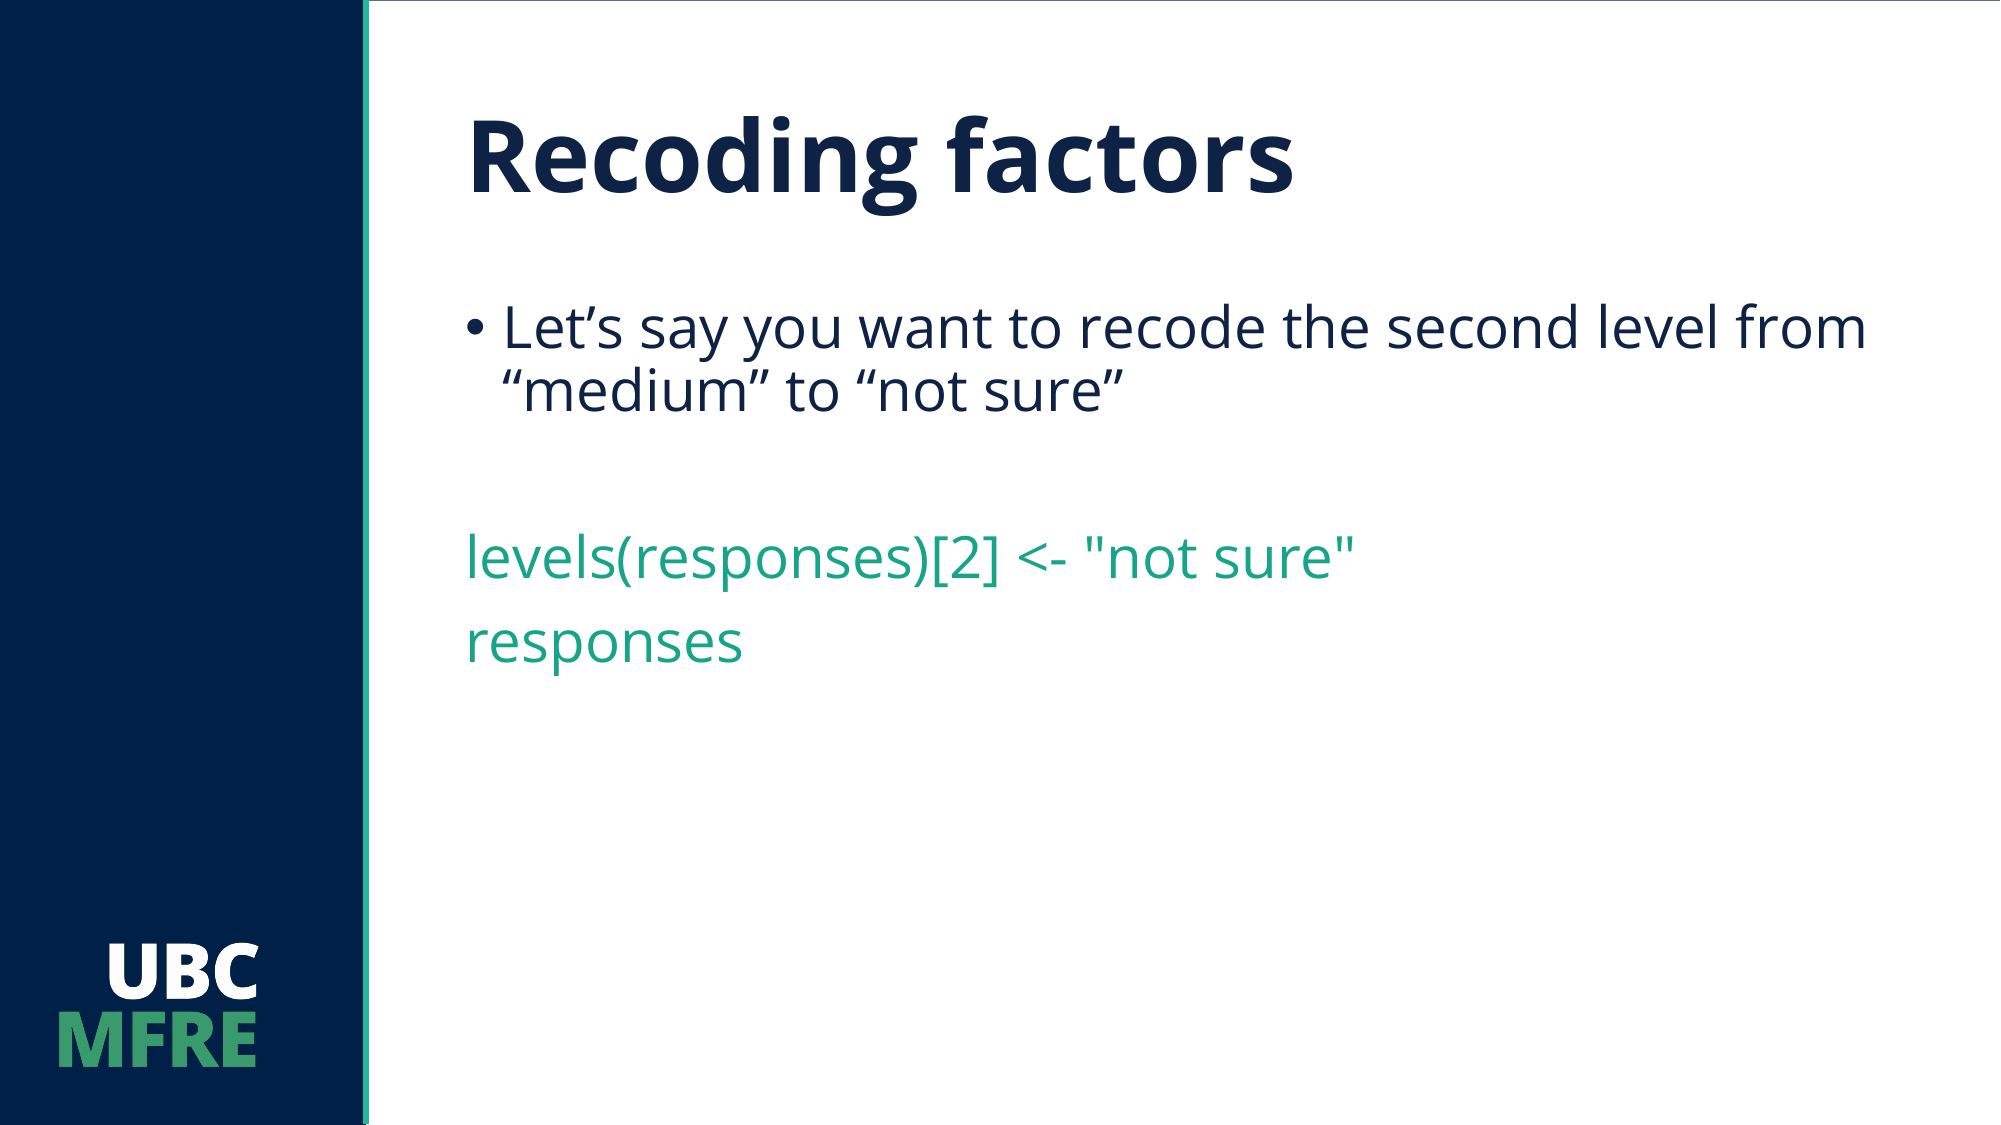

# Recoding factors
Let’s say you want to recode the second level from “medium” to “not sure”

levels(responses)[2] <- "not sure"
responses